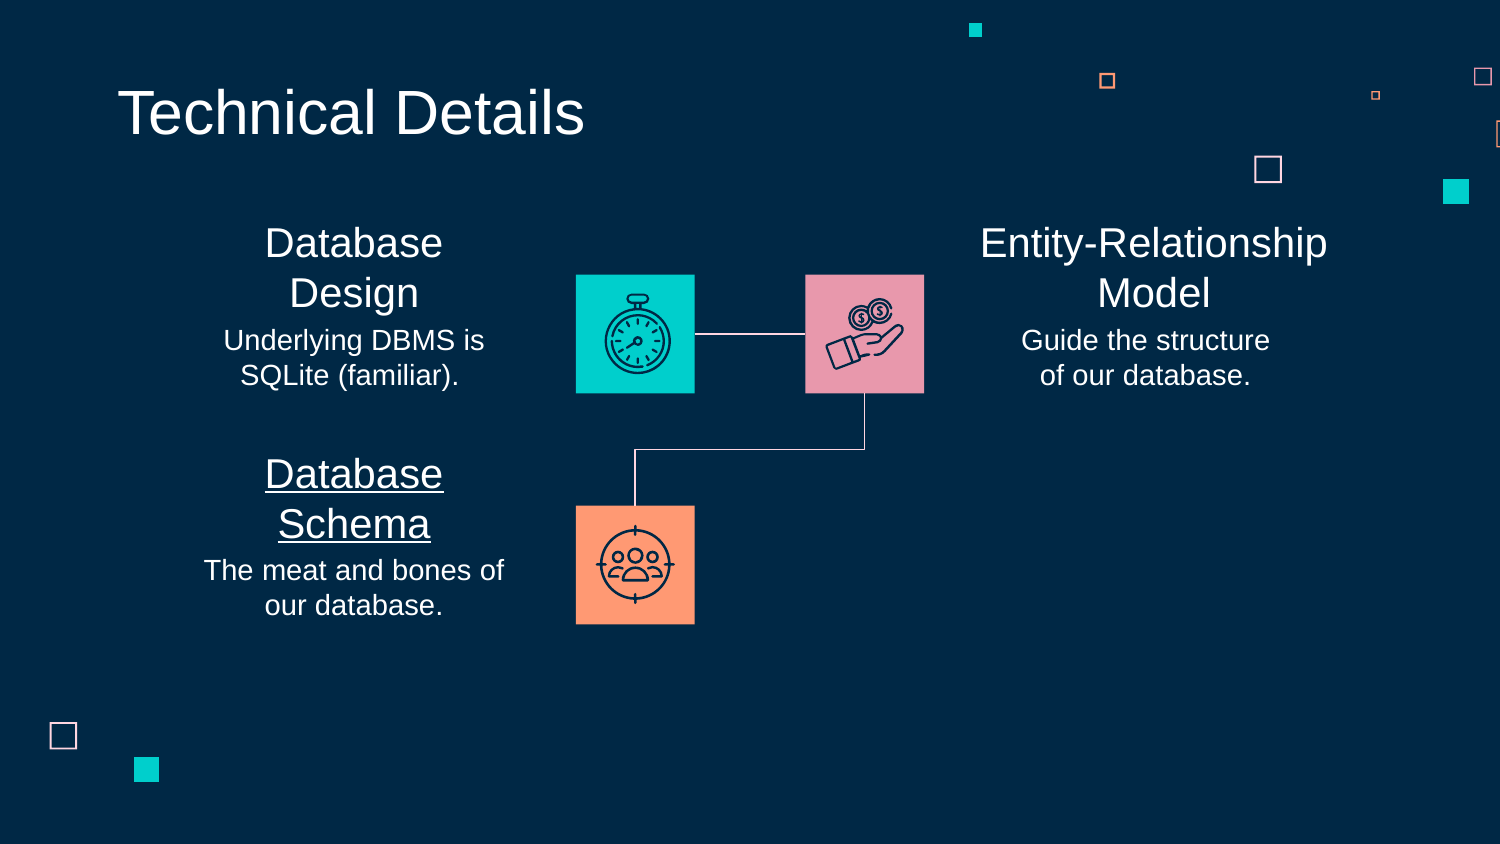

Technical Details
# Database Design
Entity-Relationship Model

Underlying DBMS is SQLite (familiar).
Guide the structure of our database.

Database Schema

The meat and bones of our database.